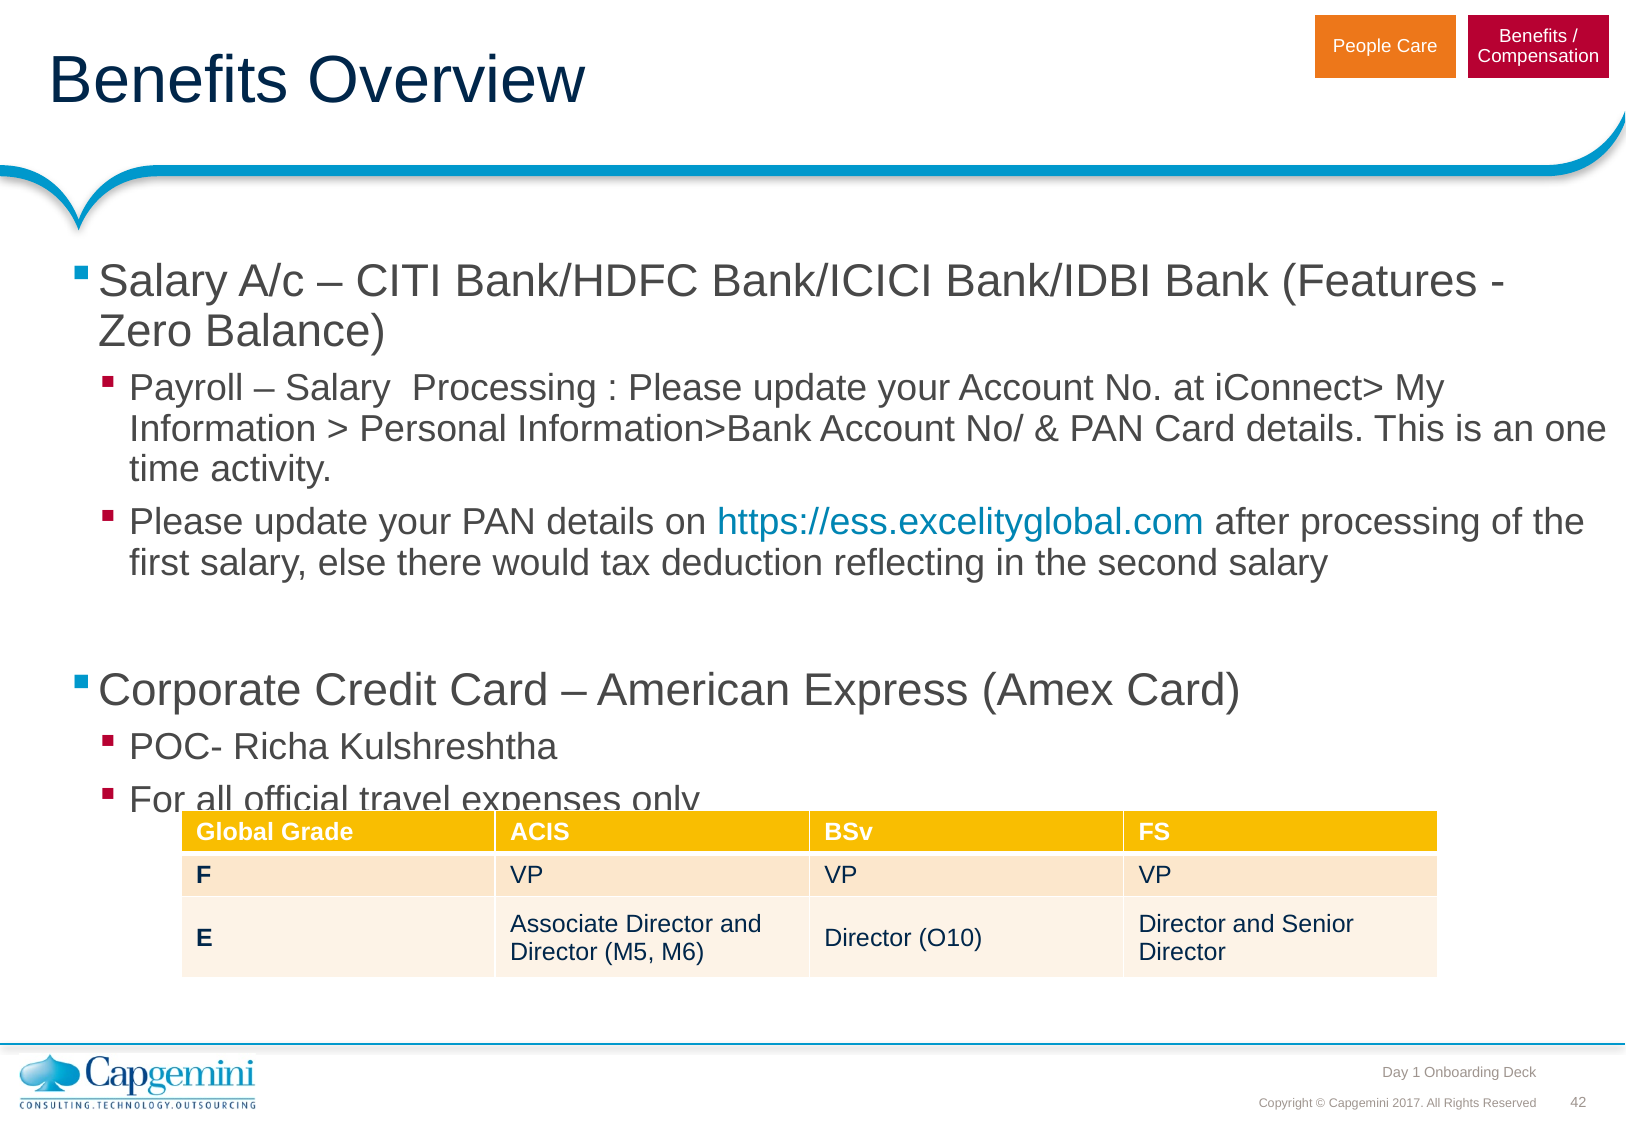

# Benefits Overview

People Care

Benefits / Compensation
Salary A/c – CITI Bank/HDFC Bank/ICICI Bank/IDBI Bank (Features - Zero Balance)
Payroll – Salary  Processing : Please update your Account No. at iConnect> My Information > Personal Information>Bank Account No/ & PAN Card details. This is an one time activity.
Please update your PAN details on https://ess.excelityglobal.com after processing of the first salary, else there would tax deduction reflecting in the second salary

Corporate Credit Card – American Express (Amex Card)
POC- Richa Kulshreshtha
For all official travel expenses only

| Global Grade | ACIS | BSv | FS |
| --- | --- | --- | --- |
| F | VP | VP | VP |
| E | Associate Director and Director (M5, M6) | Director (O10) | Director and Senior Director |